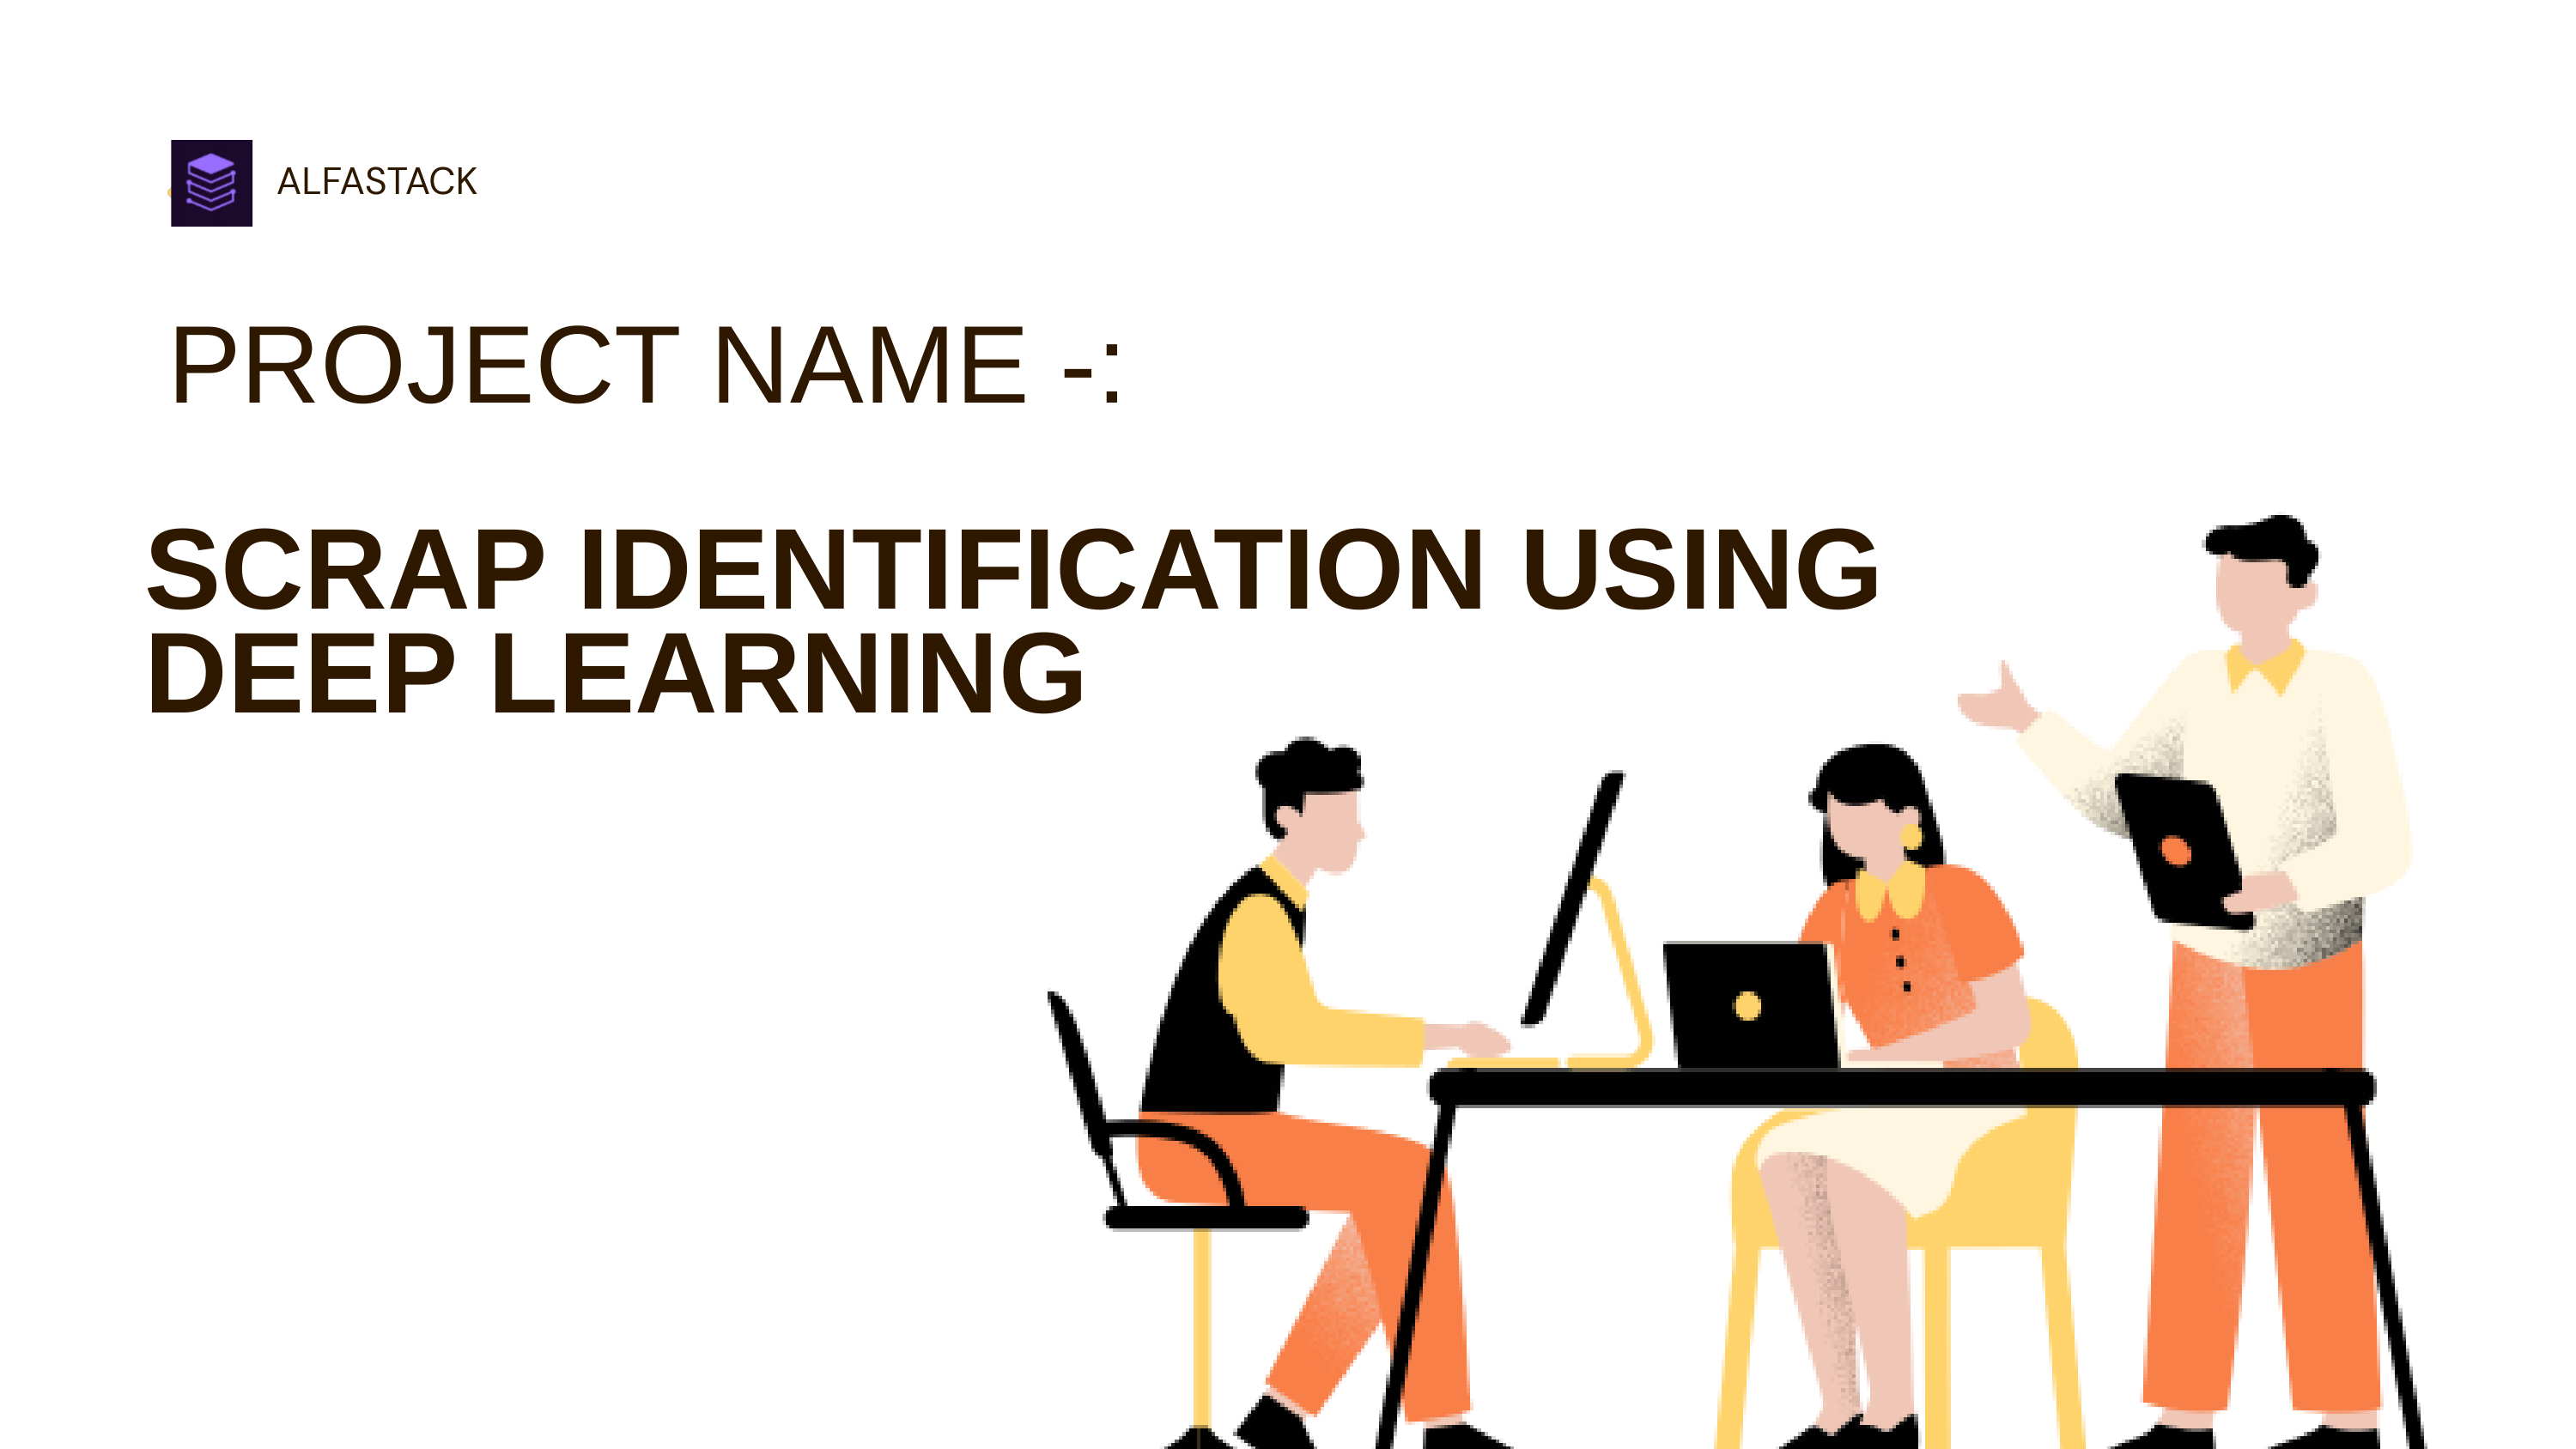

ALFASTACK
PROJECT NAME -:

SCRAP IDENTIFICATION USING DEEP LEARNING